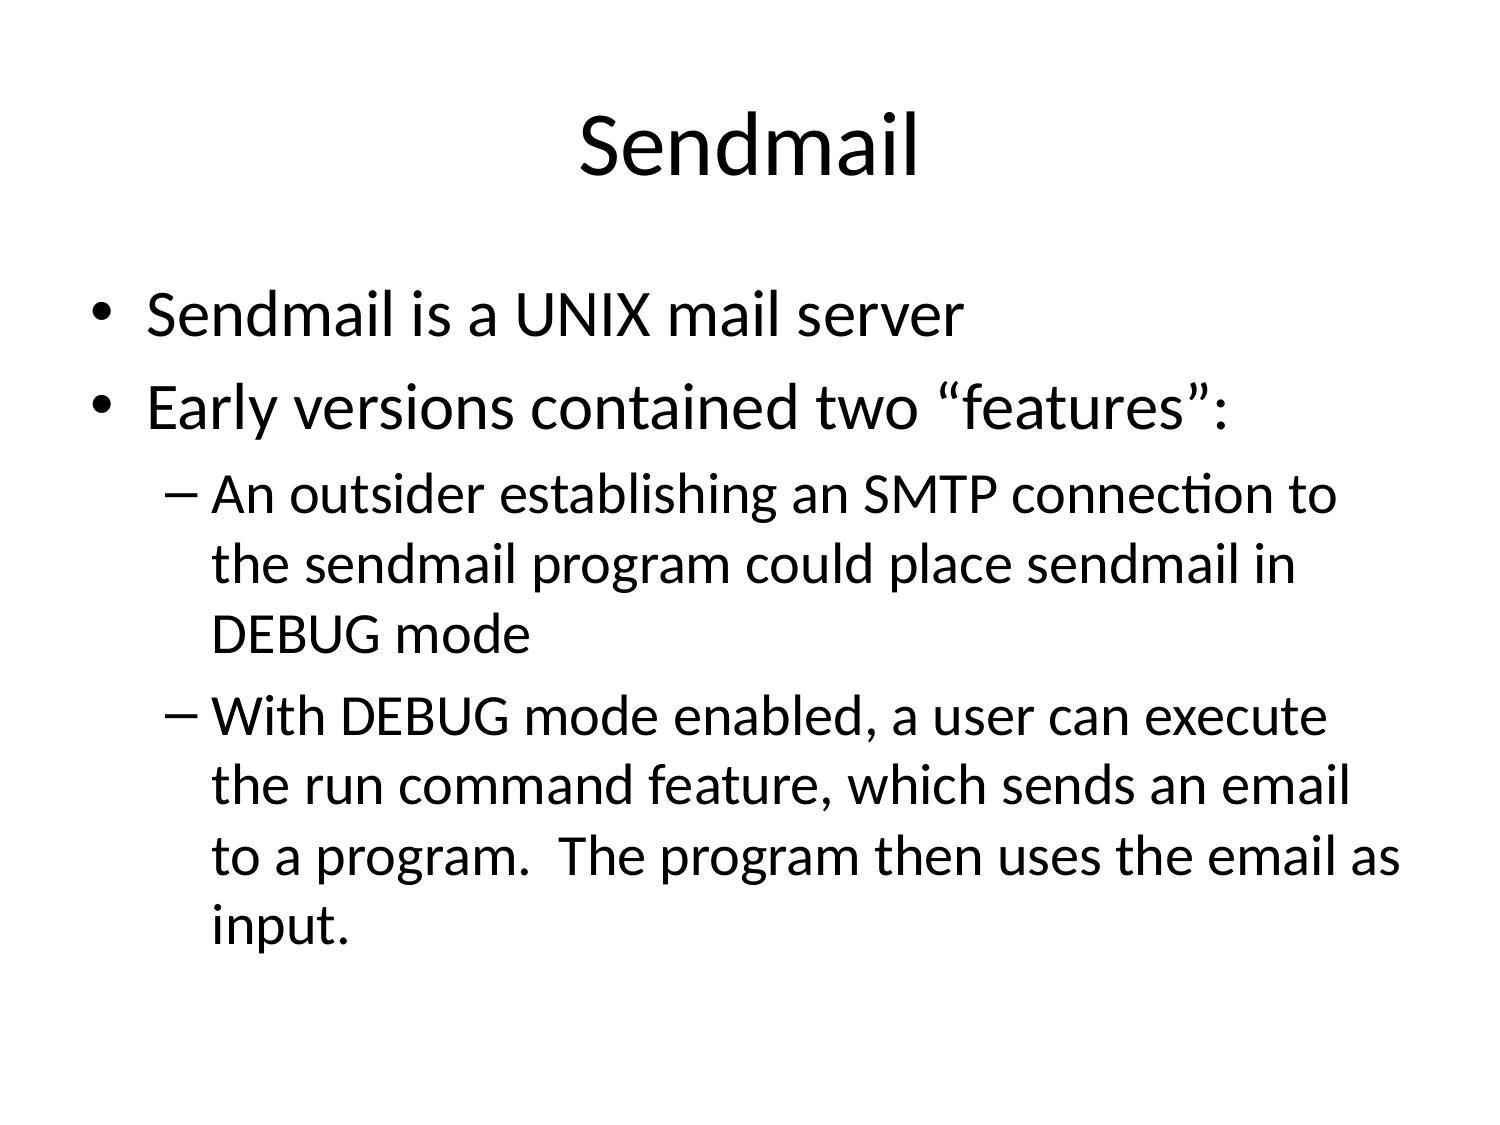

# Sendmail
Sendmail is a UNIX mail server
Early versions contained two “features”:
An outsider establishing an SMTP connection to the sendmail program could place sendmail in DEBUG mode
With DEBUG mode enabled, a user can execute the run command feature, which sends an email to a program.  The program then uses the email as input.